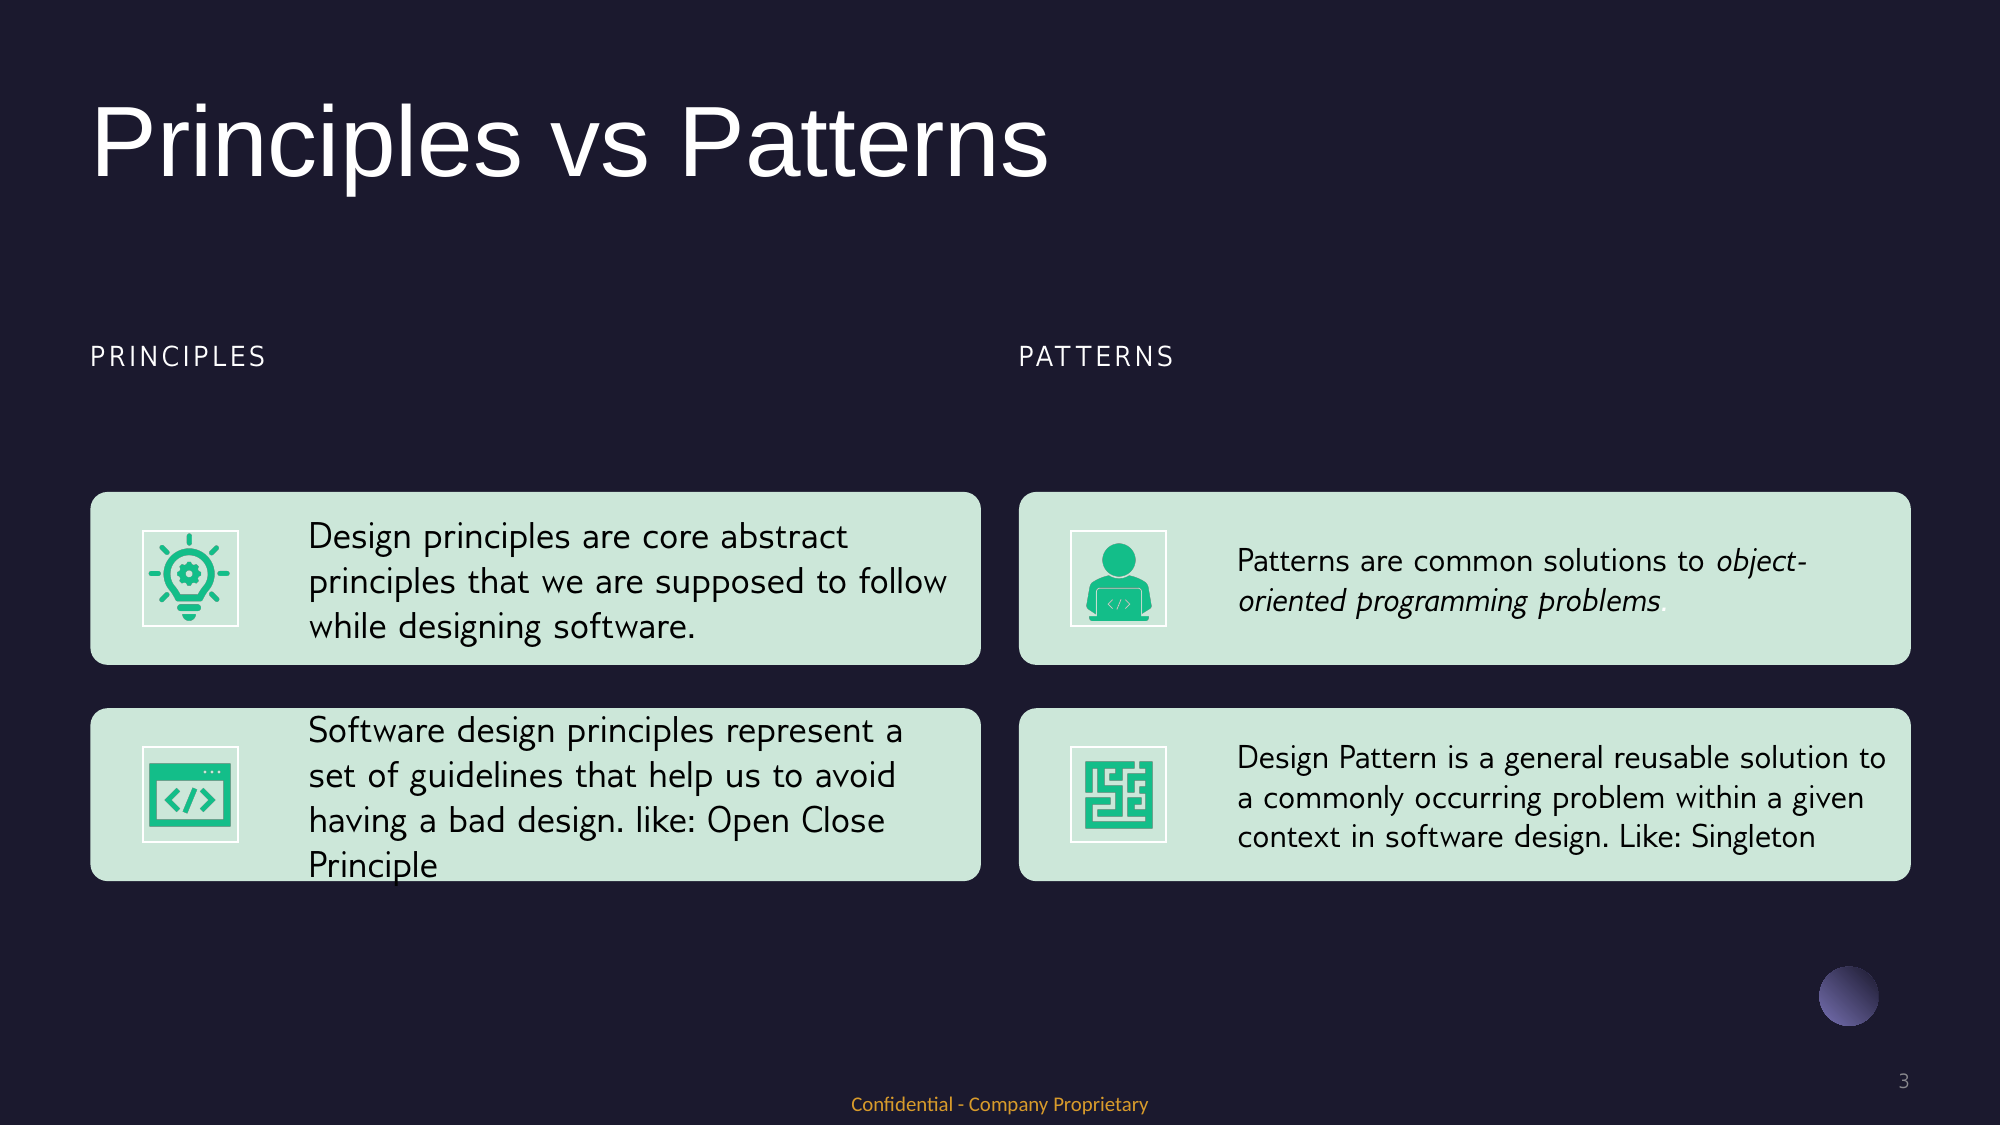

# Principles vs Patterns
Principles
patterns
Patterns are common solutions to object-oriented programming problems.
Design Pattern is a general reusable solution to a commonly occurring problem within a given context in software design. Like: Singleton
Design principles are core abstract principles that we are supposed to follow while designing software.
Software design principles represent a set of guidelines that help us to avoid having a bad design. like: Open Close Principle
3